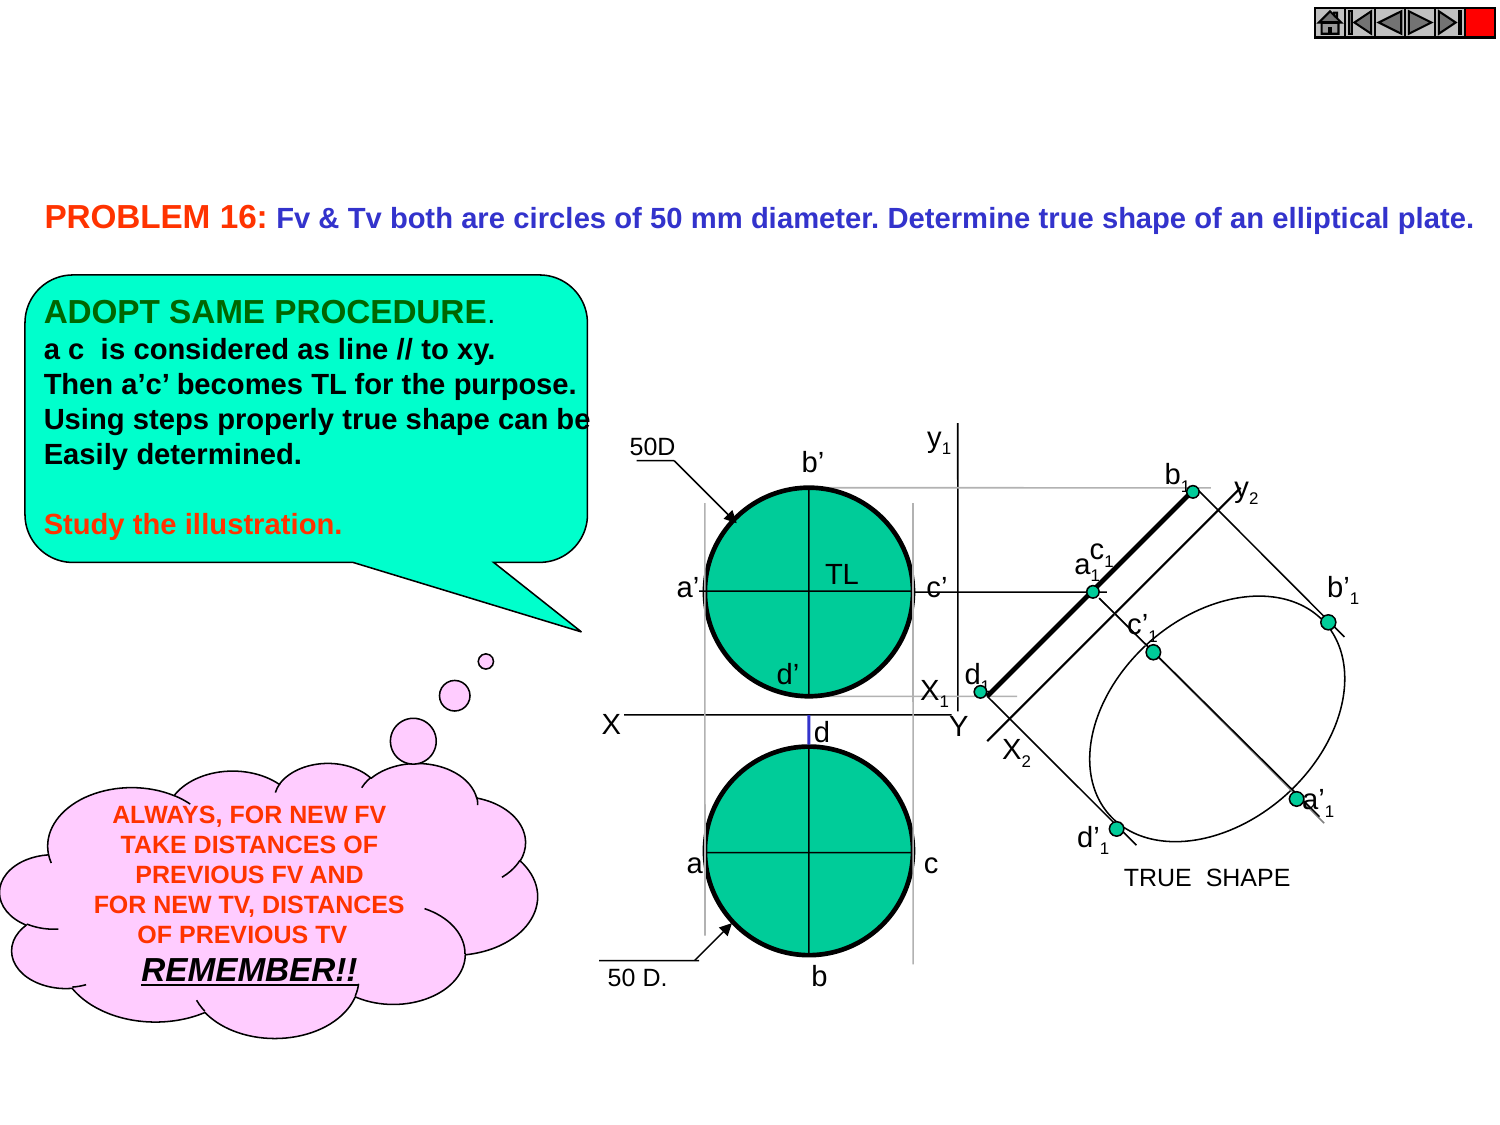

PROBLEM 16: Fv & Tv both are circles of 50 mm diameter. Determine true shape of an elliptical plate.

ADOPT SAME PROCEDURE.
a c  is considered as line // to xy.
Then a’c’ becomes TL for the purpose.
Using steps properly true shape can be
Easily determined.

Study the illustration.
y1
50D

b’

TL
a’
c’

d’
X

50 D.

Y

d
a
c
b

b1
c1
a1
d1
y2

b’1
c’1
a’1
d’1

X1

X2
ALWAYS, FOR NEW FV TAKE DISTANCES OF PREVIOUS FV AND
FOR NEW TV, DISTANCES OF PREVIOUS TV
REMEMBER!!
TRUE  SHAPE